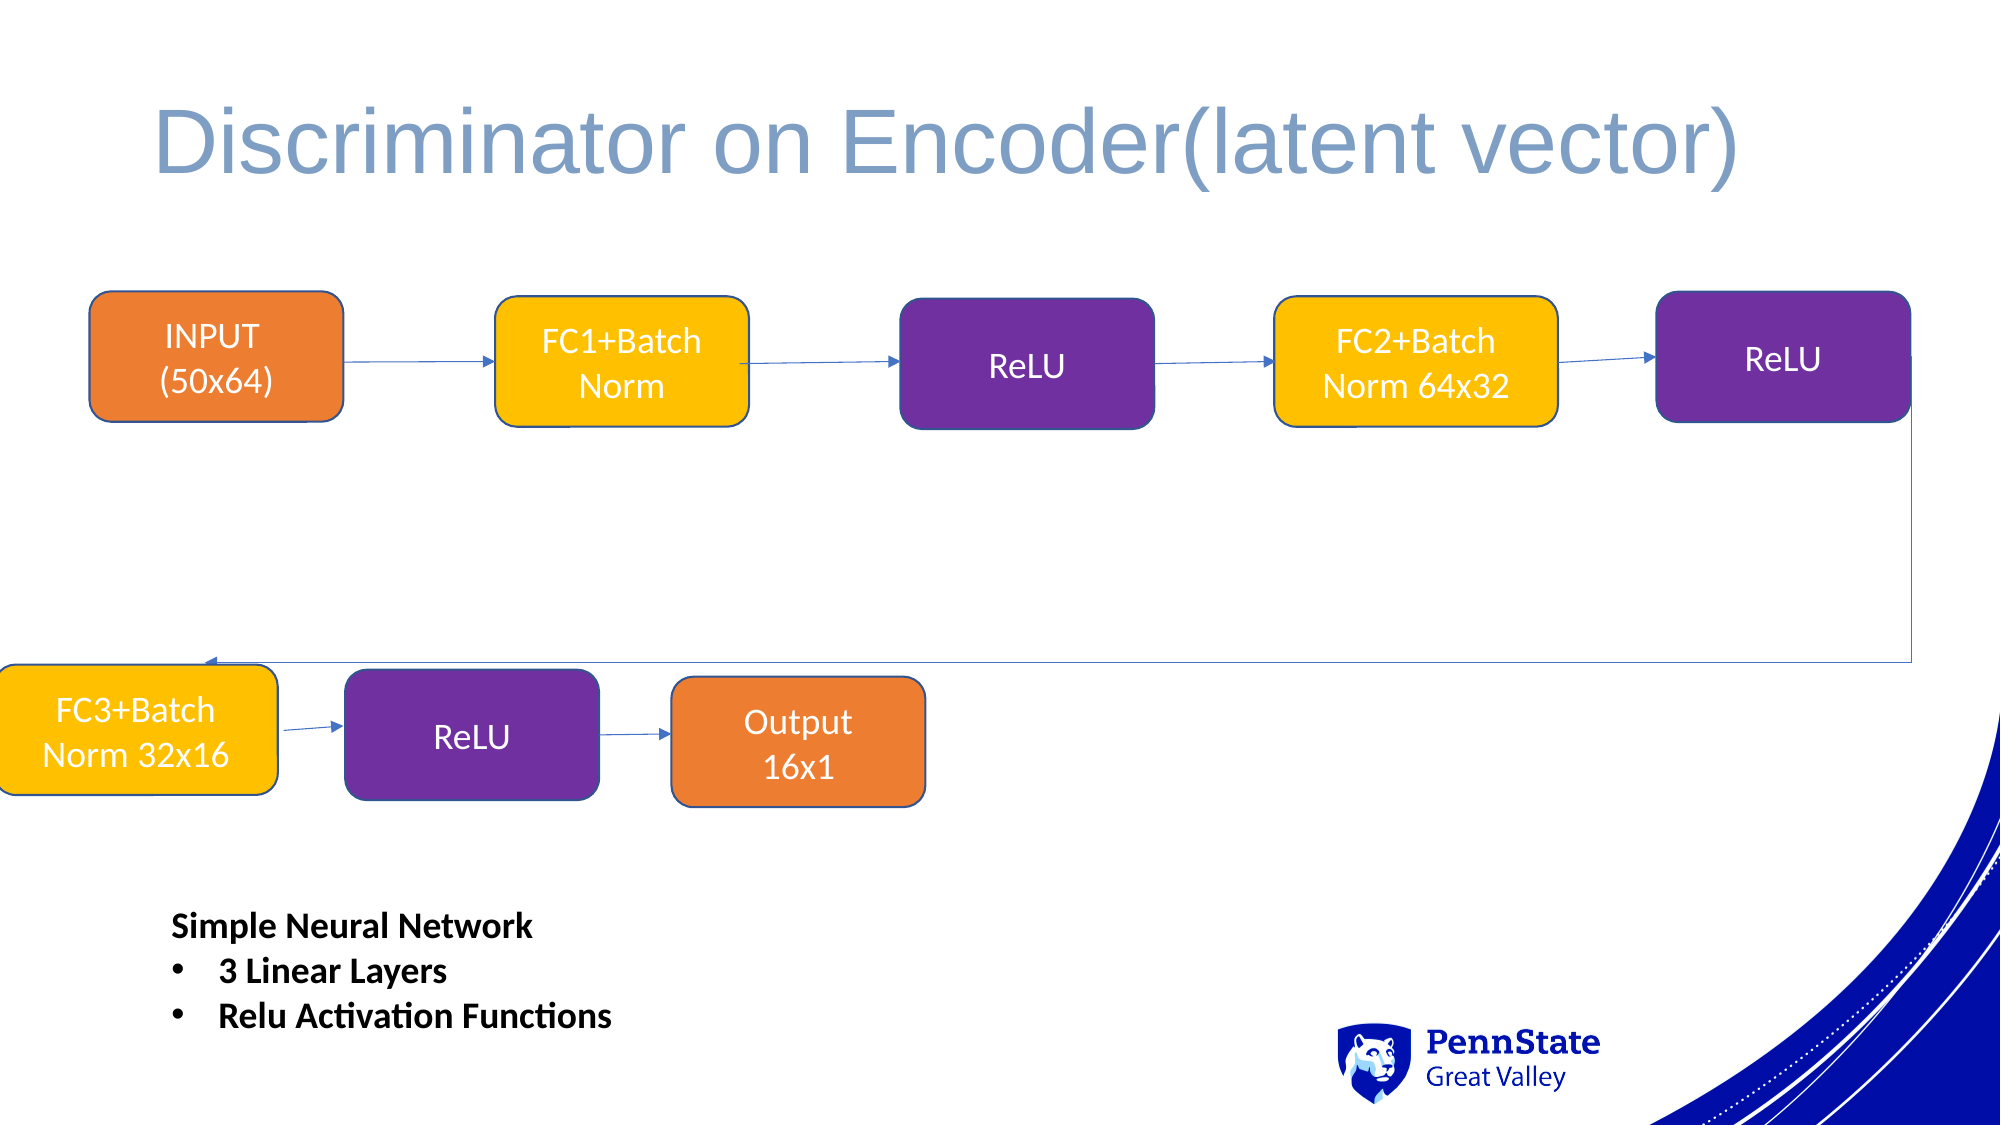

Discriminator on Encoder(latent vector)
INPUT
(50x64)
ReLU

FC1+Batch Norm

FC2+Batch Norm 64x32

ReLU

FC3+Batch Norm 32x16

ReLU
Output
16x1
Simple Neural Network
3 Linear Layers
Relu Activation Functions